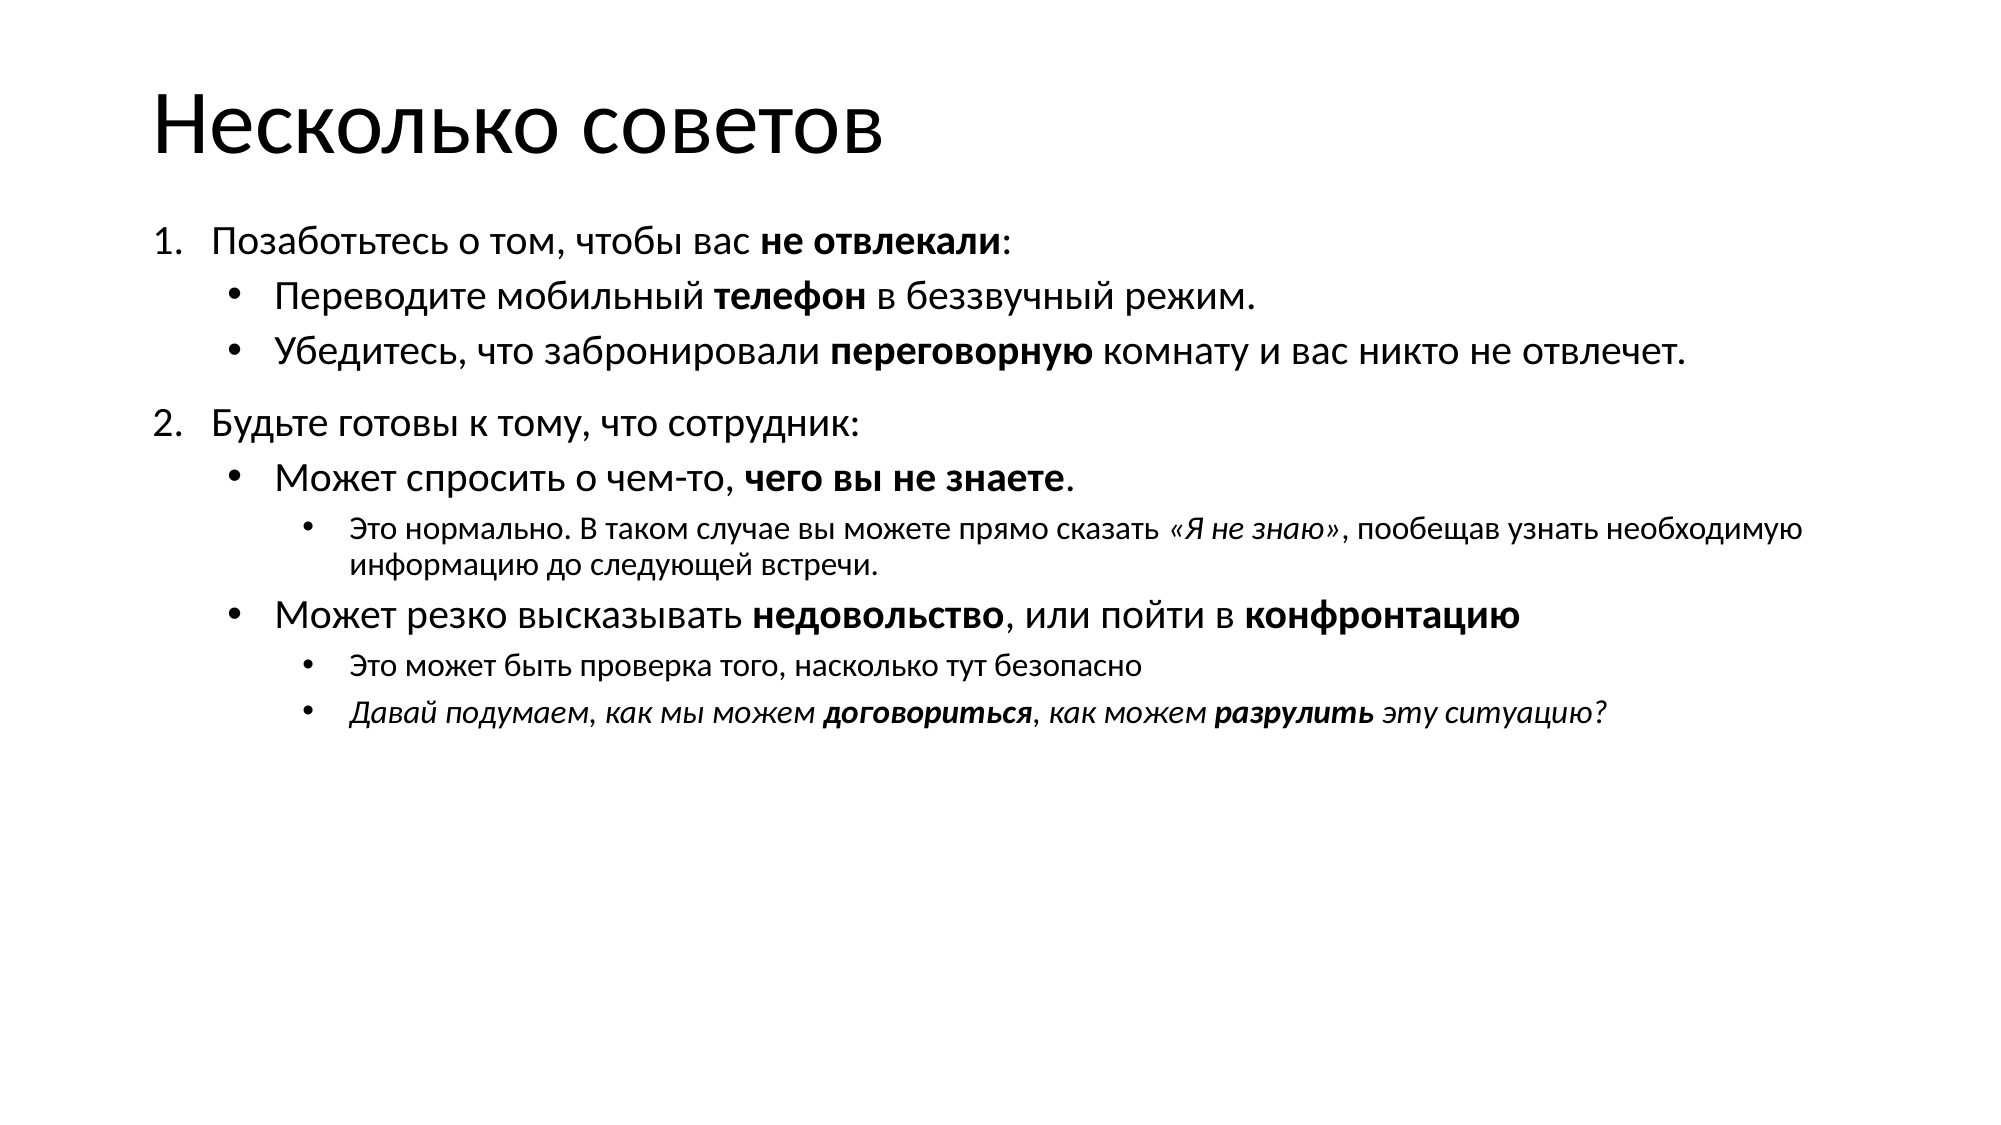

# Несколько советов
Позаботьтесь о том, чтобы вас не отвлекали:
Переводите мобильный телефон в беззвучный режим.
Убедитесь, что забронировали переговорную комнату и вас никто не отвлечет.
Будьте готовы к тому, что сотрудник:
Может спросить о чем-то, чего вы не знаете.
Это нормально. В таком случае вы можете прямо сказать «Я не знаю», пообещав узнать необходимую информацию до следующей встречи.
Может резко высказывать недовольство, или пойти в конфронтацию
Это может быть проверка того, насколько тут безопасно
Давай подумаем, как мы можем договориться, как можем разрулить эту ситуацию?